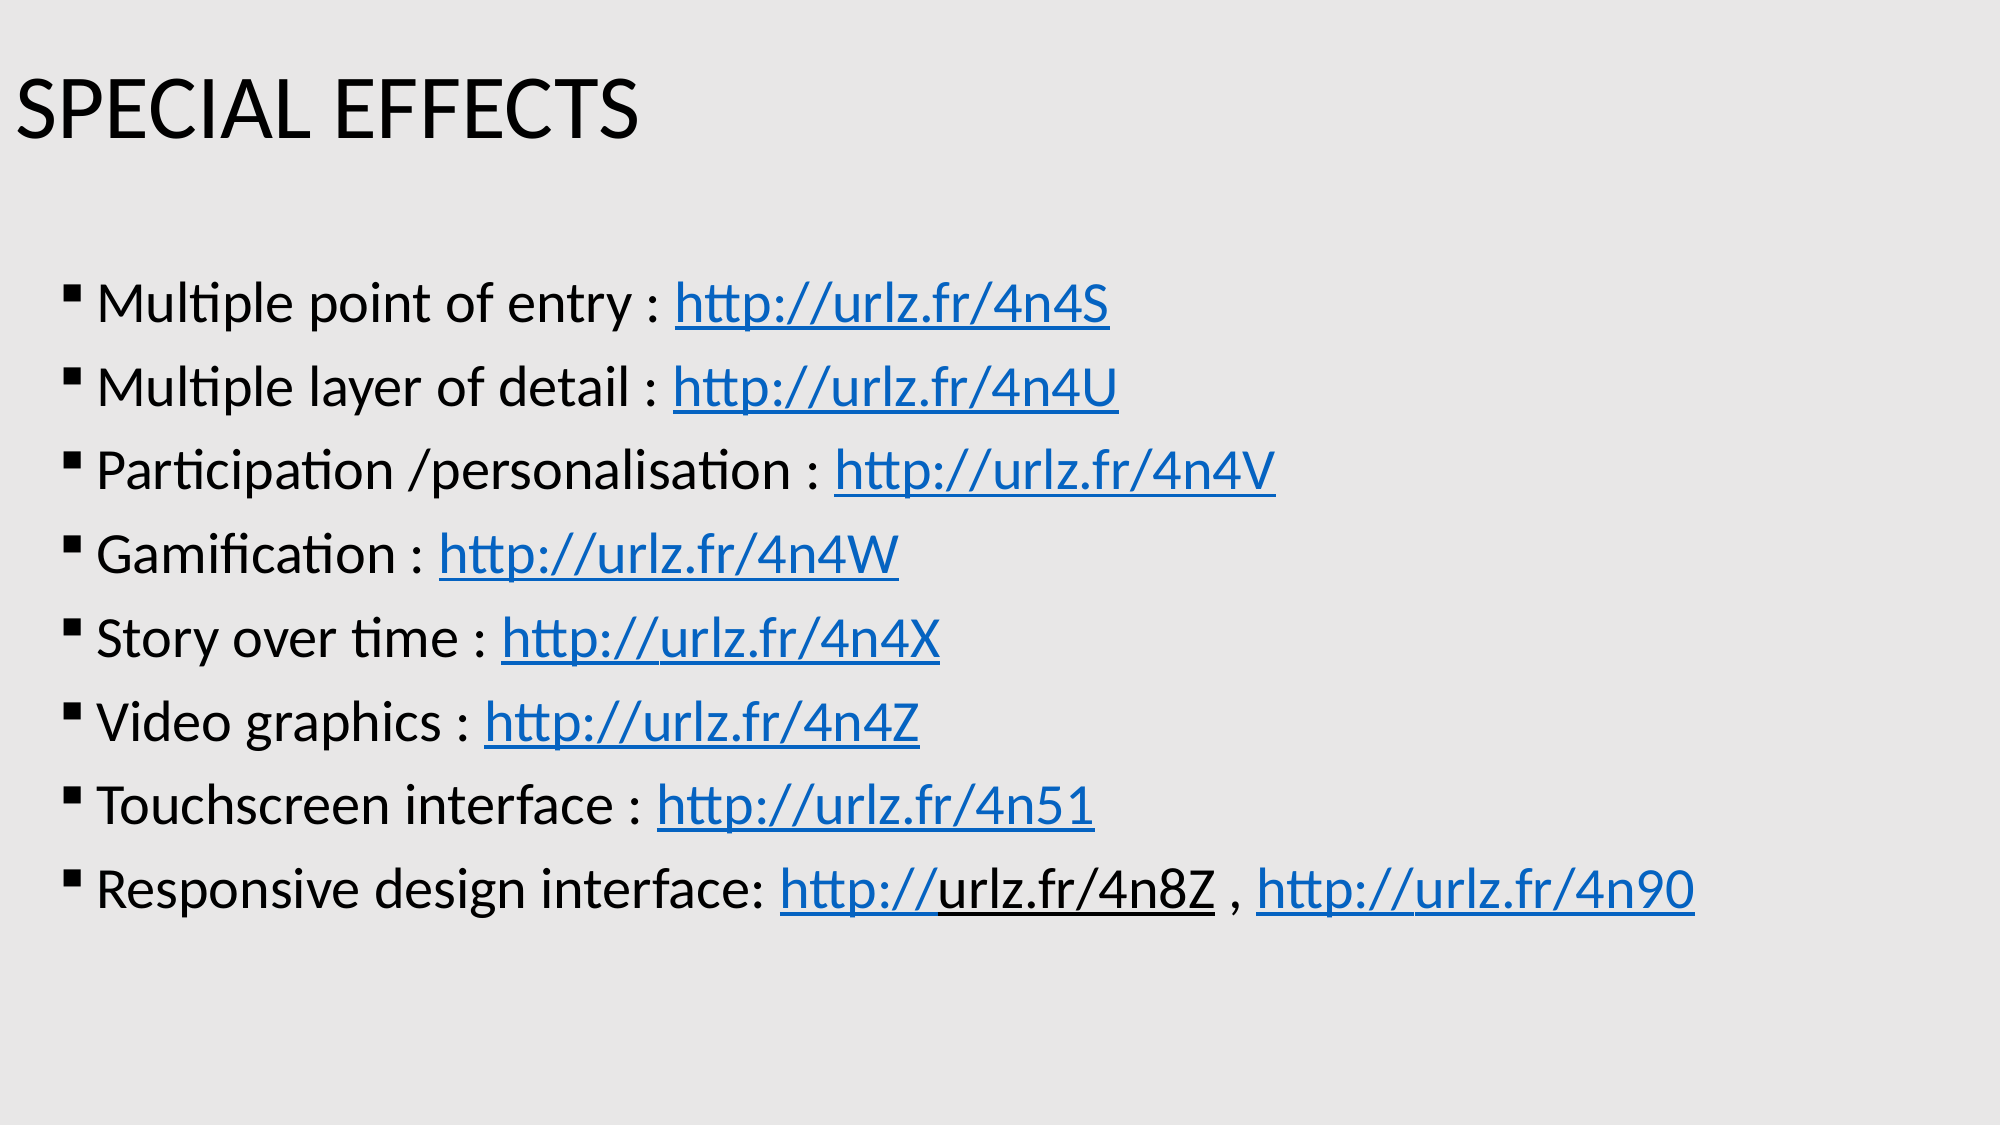

# SPECIAL EFFECTS
Multiple point of entry : http://urlz.fr/4n4S
Multiple layer of detail : http://urlz.fr/4n4U
Participation /personalisation : http://urlz.fr/4n4V
Gamification : http://urlz.fr/4n4W
Story over time : http://urlz.fr/4n4X
Video graphics : http://urlz.fr/4n4Z
Touchscreen interface : http://urlz.fr/4n51
Responsive design interface: http://urlz.fr/4n8Z , http://urlz.fr/4n90